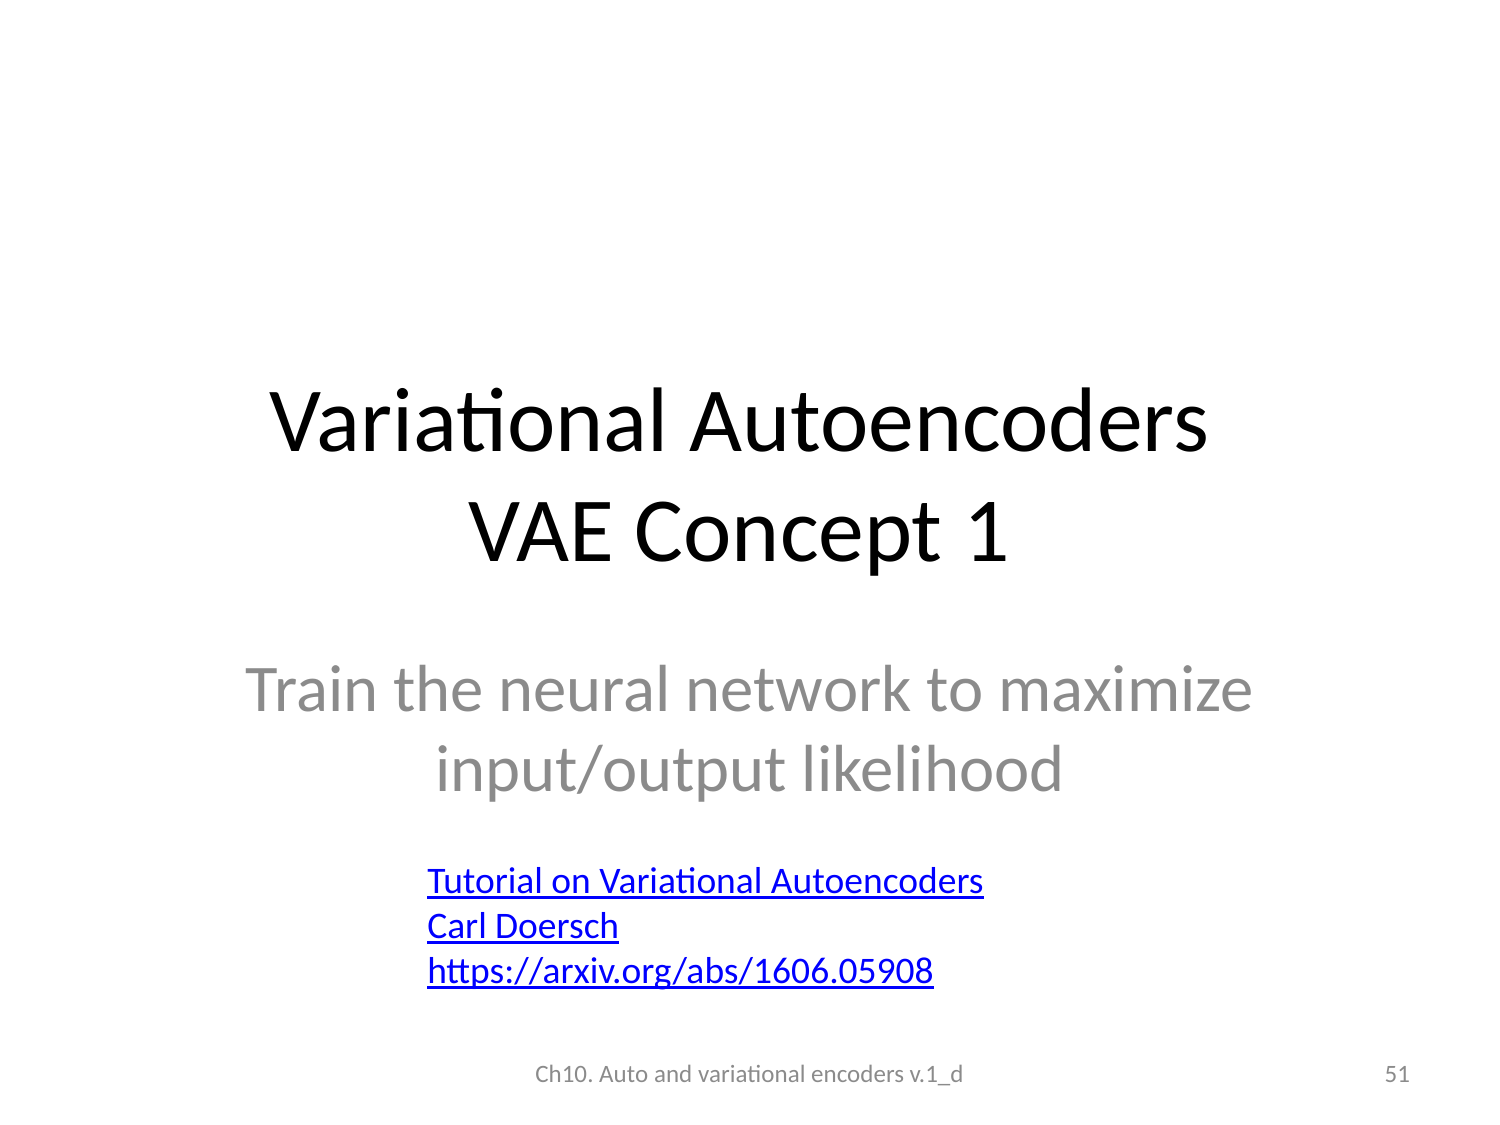

# Variational Autoencoders VAE Concept 1
Train the neural network to maximize input/output likelihood

Tutorial on Variational Autoencoders
Carl Doersch
https://arxiv.org/abs/1606.05908

Ch10. Auto and variational encoders v.1_d
51